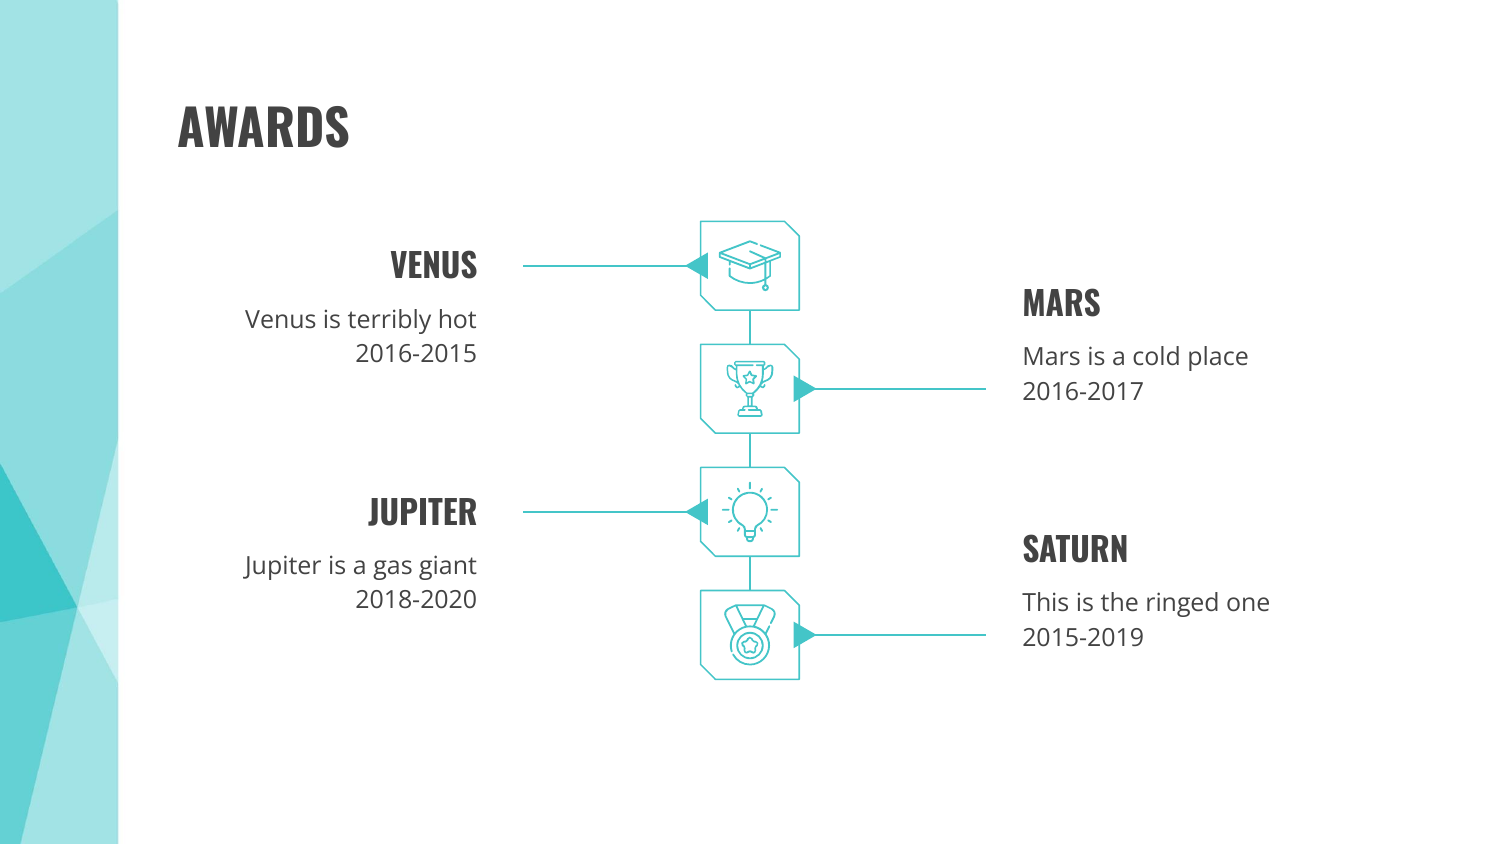

# AWARDS

VENUS

MARS
Venus is terribly hot
2016-2015
Mars is a cold place
2016-2017

JUPITER

SATURN
Jupiter is a gas giant
2018-2020
This is the ringed one
2015-2019